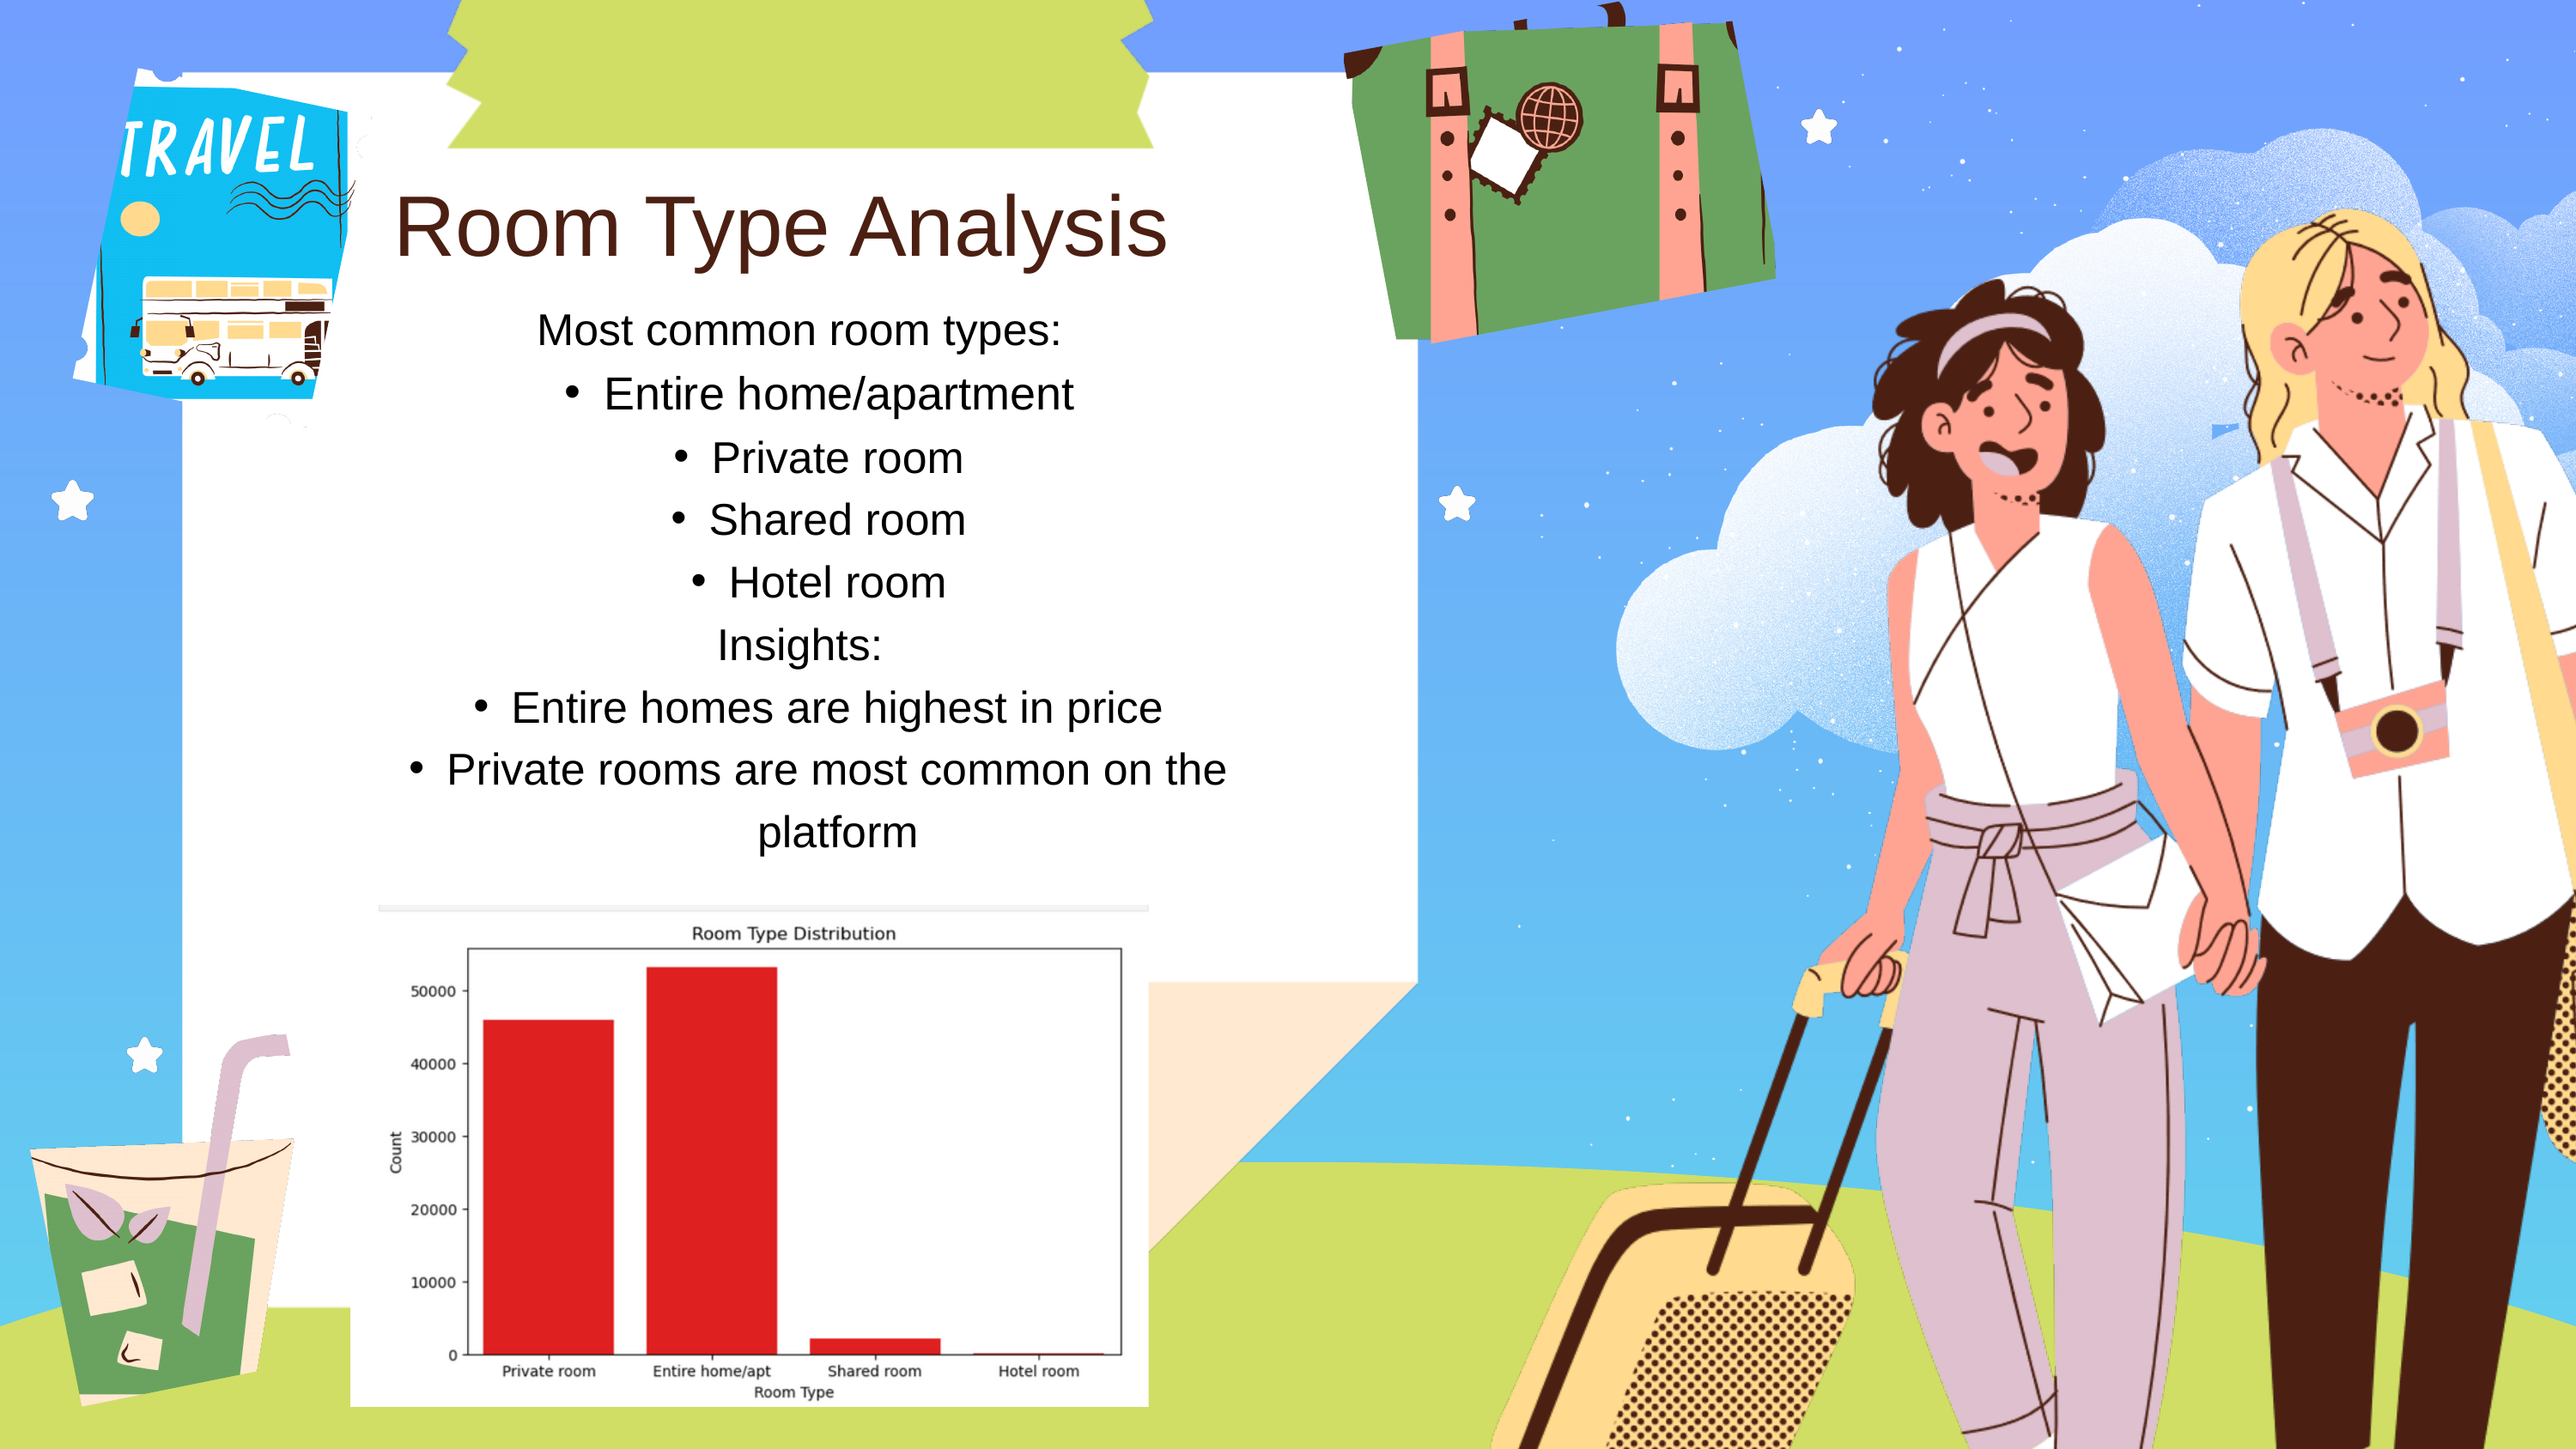

Room Type Analysis

Most common room types:
Entire home/apartment
Private room
Shared room
Hotel room
Insights:
Entire homes are highest in price
Private rooms are most common on the platform